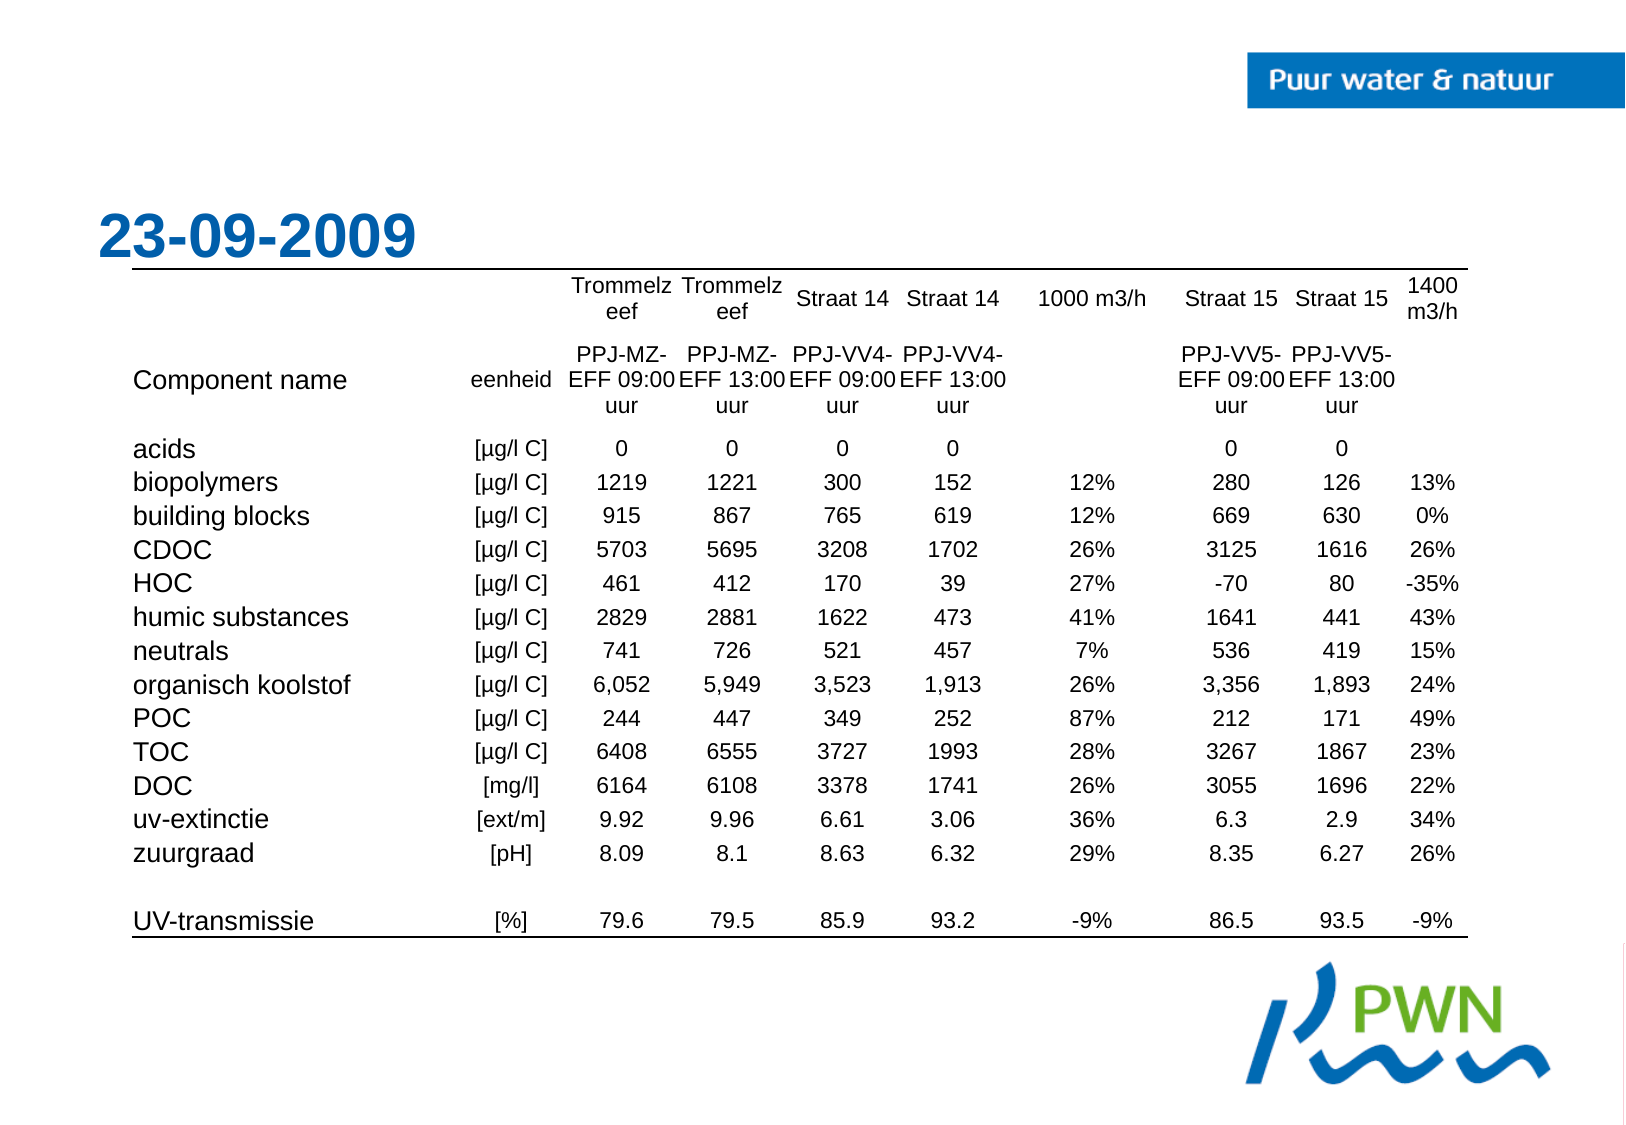

# 23-09-2009
|  |  | Trommelzeef | Trommelzeef | Straat 14 | Straat 14 | 1000 m3/h | Straat 15 | Straat 15 | 1400 m3/h |
| --- | --- | --- | --- | --- | --- | --- | --- | --- | --- |
| Component name | eenheid | PPJ-MZ-EFF 09:00 uur | PPJ-MZ-EFF 13:00 uur | PPJ-VV4-EFF 09:00 uur | PPJ-VV4-EFF 13:00 uur |  | PPJ-VV5-EFF 09:00 uur | PPJ-VV5-EFF 13:00 uur |  |
| acids | [µg/l C] | 0 | 0 | 0 | 0 |  | 0 | 0 |  |
| biopolymers | [µg/l C] | 1219 | 1221 | 300 | 152 | 12% | 280 | 126 | 13% |
| building blocks | [µg/l C] | 915 | 867 | 765 | 619 | 12% | 669 | 630 | 0% |
| CDOC | [µg/l C] | 5703 | 5695 | 3208 | 1702 | 26% | 3125 | 1616 | 26% |
| HOC | [µg/l C] | 461 | 412 | 170 | 39 | 27% | -70 | 80 | -35% |
| humic substances | [µg/l C] | 2829 | 2881 | 1622 | 473 | 41% | 1641 | 441 | 43% |
| neutrals | [µg/l C] | 741 | 726 | 521 | 457 | 7% | 536 | 419 | 15% |
| organisch koolstof | [µg/l C] | 6,052 | 5,949 | 3,523 | 1,913 | 26% | 3,356 | 1,893 | 24% |
| POC | [µg/l C] | 244 | 447 | 349 | 252 | 87% | 212 | 171 | 49% |
| TOC | [µg/l C] | 6408 | 6555 | 3727 | 1993 | 28% | 3267 | 1867 | 23% |
| DOC | [mg/l] | 6164 | 6108 | 3378 | 1741 | 26% | 3055 | 1696 | 22% |
| uv-extinctie | [ext/m] | 9.92 | 9.96 | 6.61 | 3.06 | 36% | 6.3 | 2.9 | 34% |
| zuurgraad | [pH] | 8.09 | 8.1 | 8.63 | 6.32 | 29% | 8.35 | 6.27 | 26% |
|  |  |  |  |  |  |  |  |  |  |
| UV-transmissie | [%] | 79.6 | 79.5 | 85.9 | 93.2 | -9% | 86.5 | 93.5 | -9% |